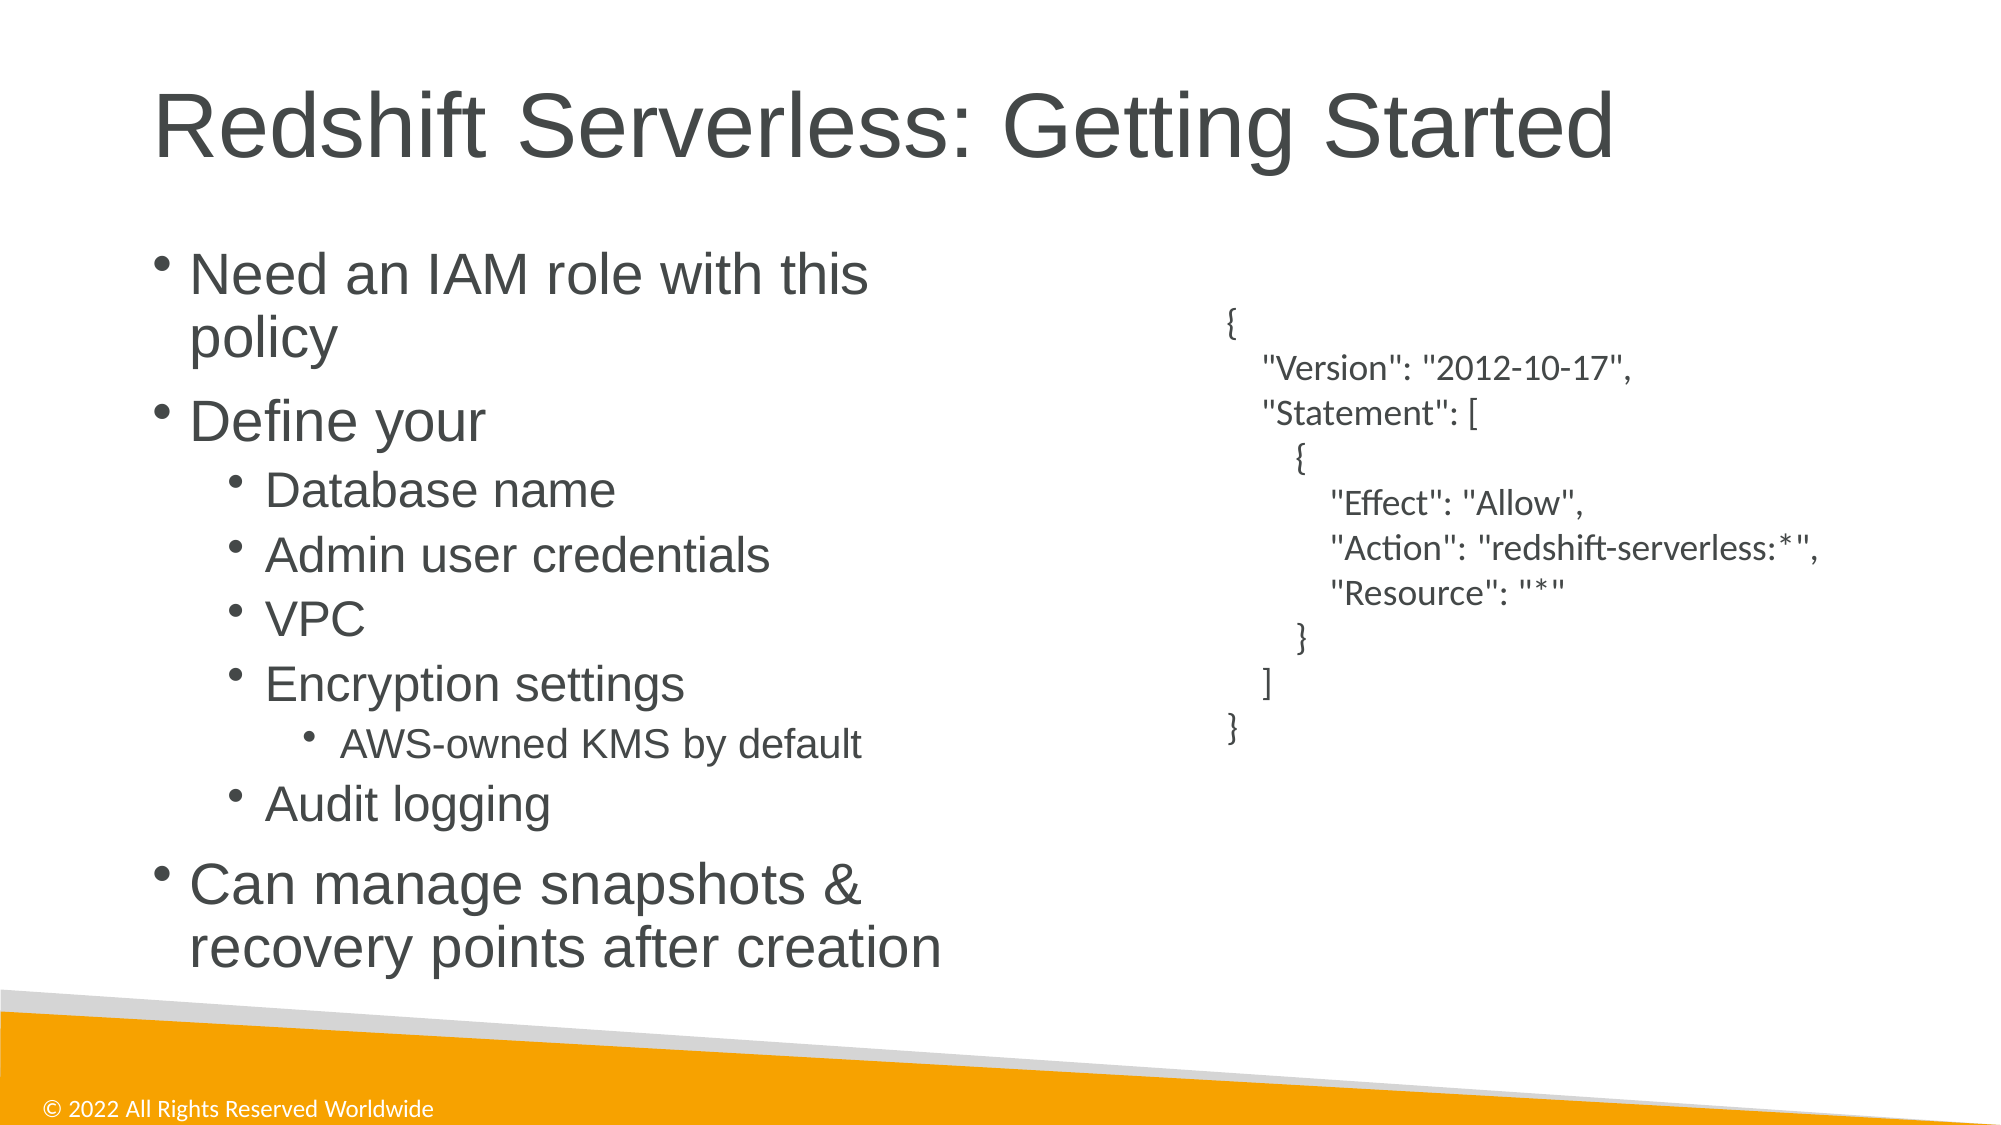

# Redshift	Serverless: Getting Started
Need an IAM role with this
policy
Define your
Database name
Admin user credentials
VPC
Encryption settings
AWS-owned KMS by default
Audit logging
Can manage snapshots & recovery points after creation
{
"Version": "2012-10-17",
"Statement": [
{
"Effect": "Allow",
"Action": "redshift-serverless:*", "Resource": "*"
}
]
}
© 2022 All Rights Reserved Worldwide